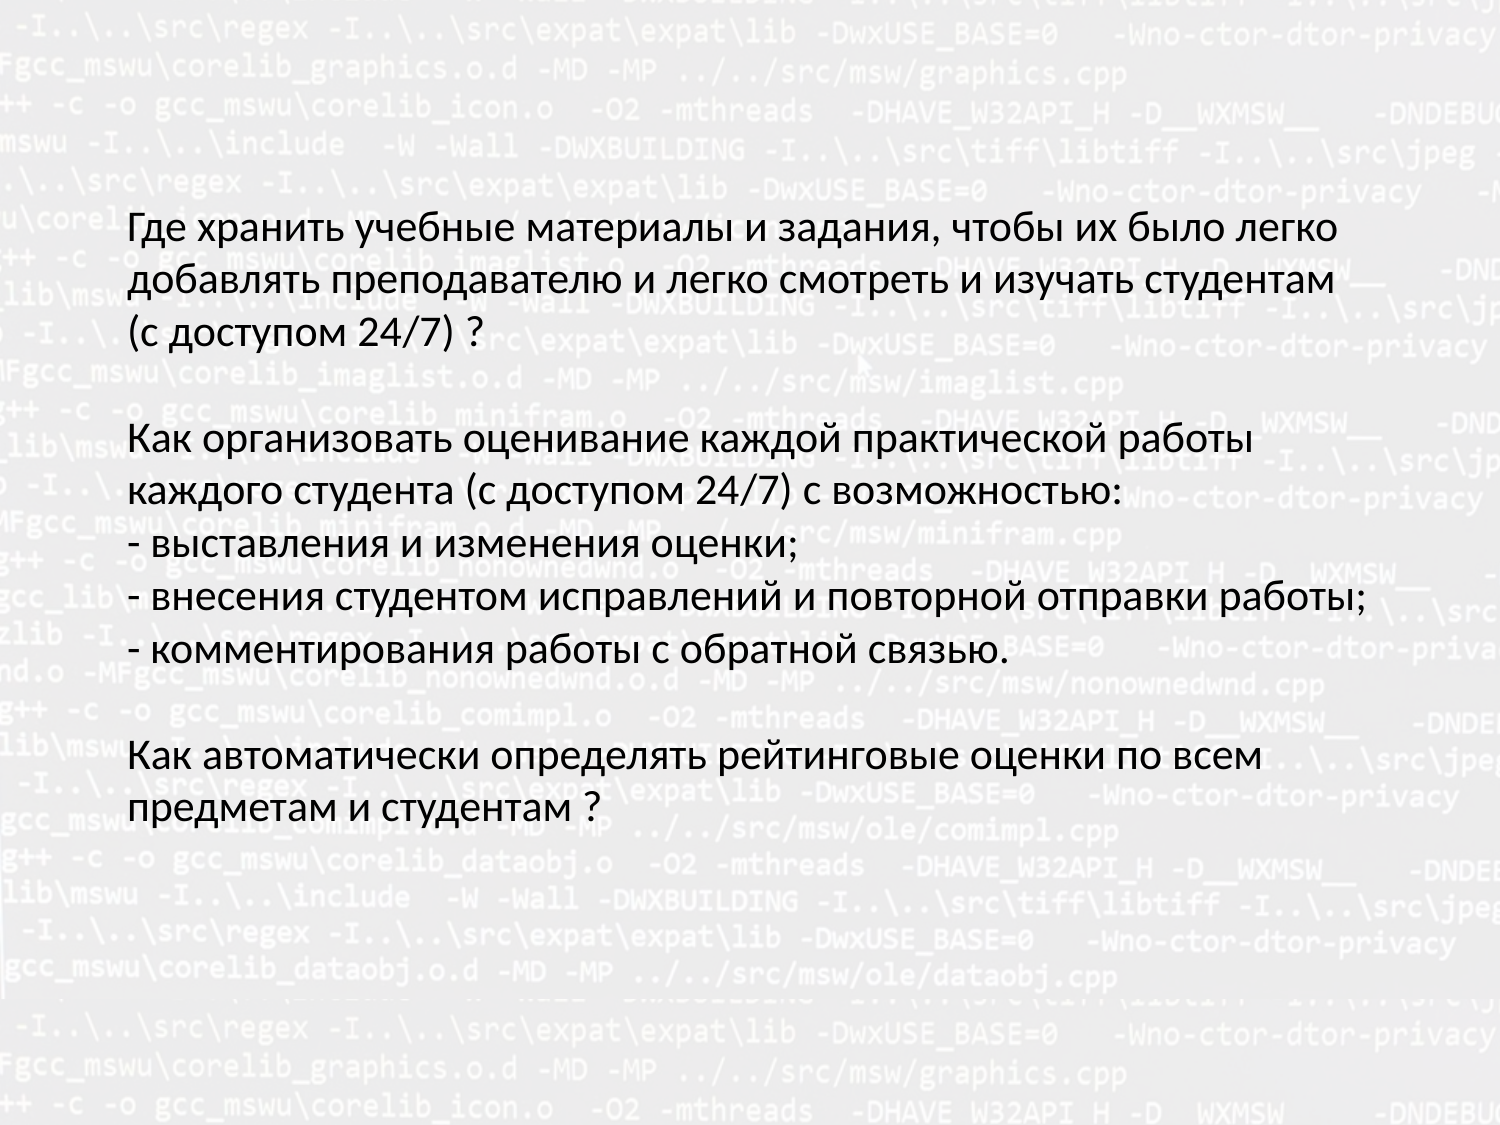

# Где хранить учебные материалы и задания, чтобы их было легко добавлять преподавателю и легко смотреть и изучать студентам  (с доступом 24/7) ? Как организовать оценивание каждой практической работы каждого студента (с доступом 24/7) с возможностью: - выставления и изменения оценки; - внесения студентом исправлений и повторной отправки работы; - комментирования работы с обратной связью. Как автоматически определять рейтинговые оценки по всем предметам и студентам ?